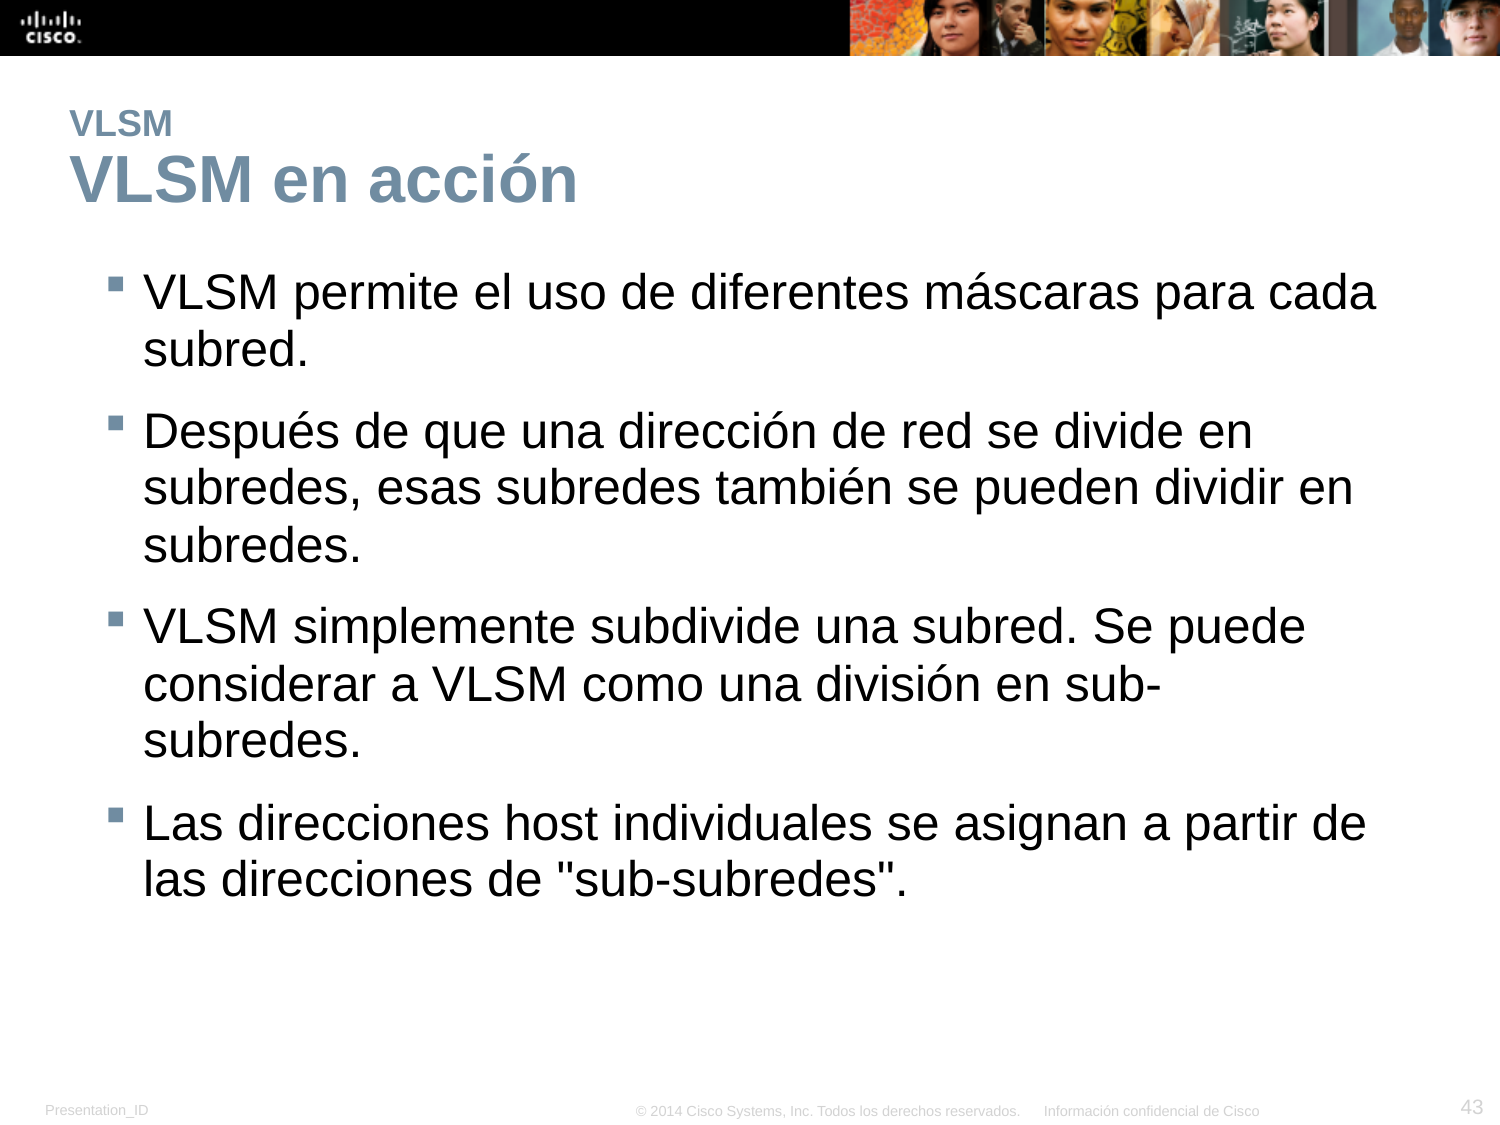

# VLSM VLSM en acción
VLSM permite el uso de diferentes máscaras para cada subred.
Después de que una dirección de red se divide en subredes, esas subredes también se pueden dividir en subredes.
VLSM simplemente subdivide una subred. Se puede considerar a VLSM como una división en sub-subredes.
Las direcciones host individuales se asignan a partir de las direcciones de "sub-subredes".